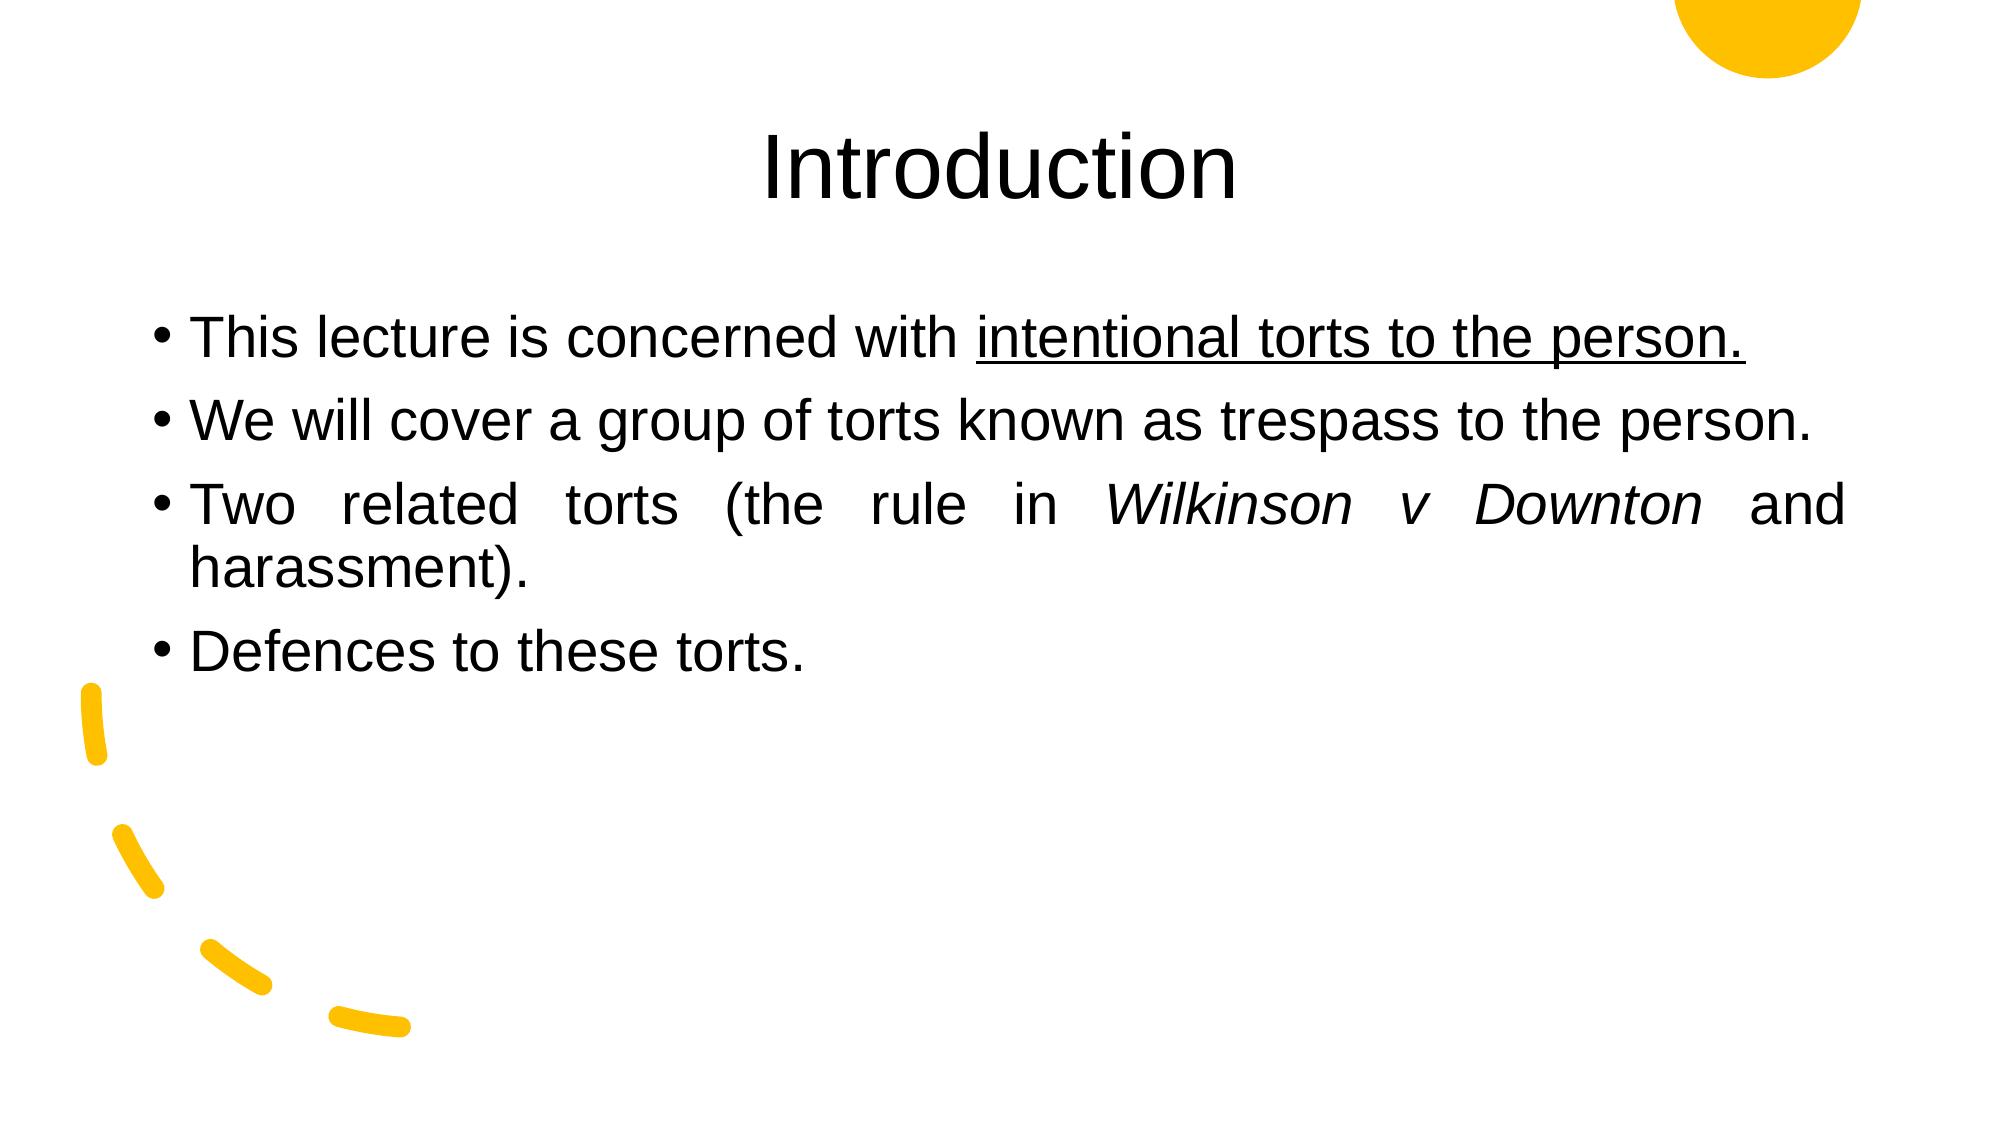

# Introduction
This lecture is concerned with intentional torts to the person.
We will cover a group of torts known as trespass to the person.
Two related torts (the rule in Wilkinson v Downton and harassment).
Defences to these torts.